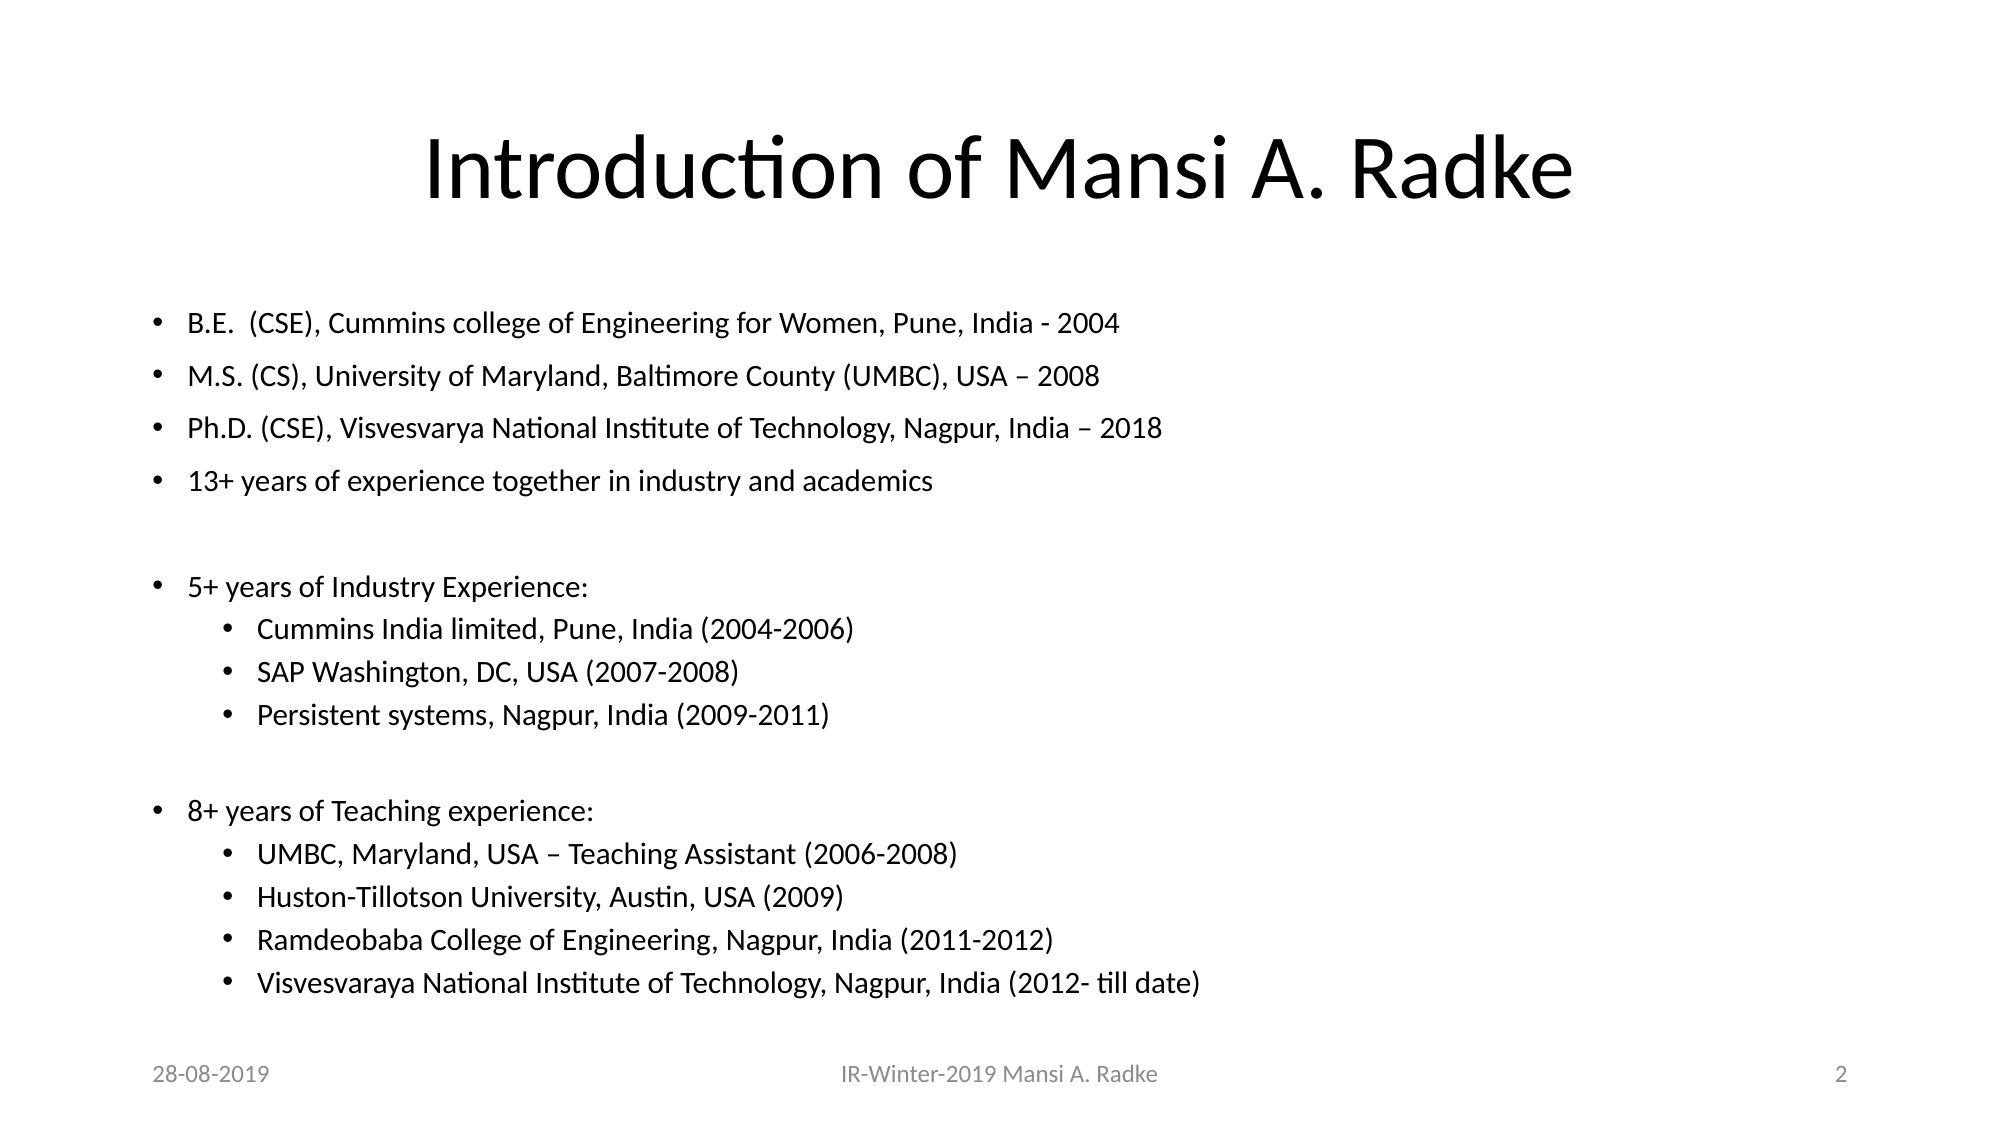

# Introduction of Mansi A. Radke
B.E.  (CSE), Cummins college of Engineering for Women, Pune, India - 2004
M.S. (CS), University of Maryland, Baltimore County (UMBC), USA – 2008
Ph.D. (CSE), Visvesvarya National Institute of Technology, Nagpur, India – 2018
13+ years of experience together in industry and academics

5+ years of Industry Experience:
Cummins India limited, Pune, India (2004-2006)
SAP Washington, DC, USA (2007-2008)
Persistent systems, Nagpur, India (2009-2011)

8+ years of Teaching experience:
UMBC, Maryland, USA – Teaching Assistant (2006-2008)
Huston-Tillotson University, Austin, USA (2009)
Ramdeobaba College of Engineering, Nagpur, India (2011-2012)
Visvesvaraya National Institute of Technology, Nagpur, India (2012- till date)

28-08-2019
IR-Winter-2019 Mansi A. Radke
2